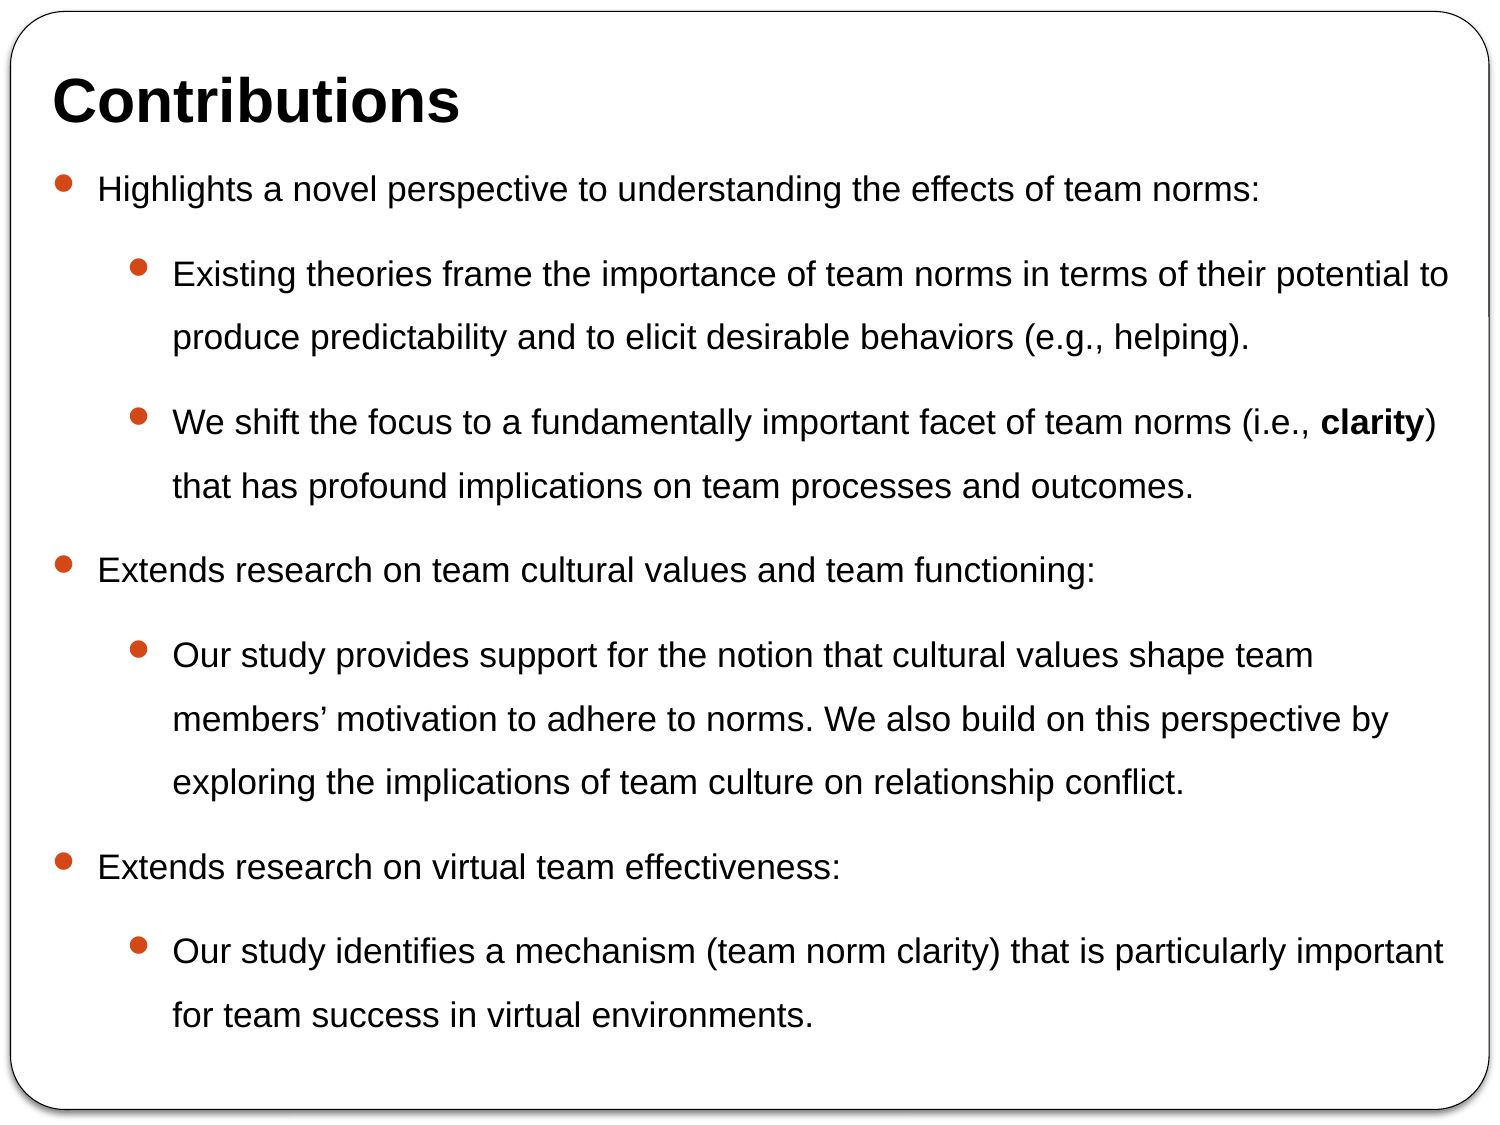

# Contributions
Highlights a novel perspective to understanding the effects of team norms:
Existing theories frame the importance of team norms in terms of their potential to produce predictability and to elicit desirable behaviors (e.g., helping).
We shift the focus to a fundamentally important facet of team norms (i.e., clarity) that has profound implications on team processes and outcomes.
Extends research on team cultural values and team functioning:
Our study provides support for the notion that cultural values shape team members’ motivation to adhere to norms. We also build on this perspective by exploring the implications of team culture on relationship conflict.
Extends research on virtual team effectiveness:
Our study identifies a mechanism (team norm clarity) that is particularly important for team success in virtual environments.